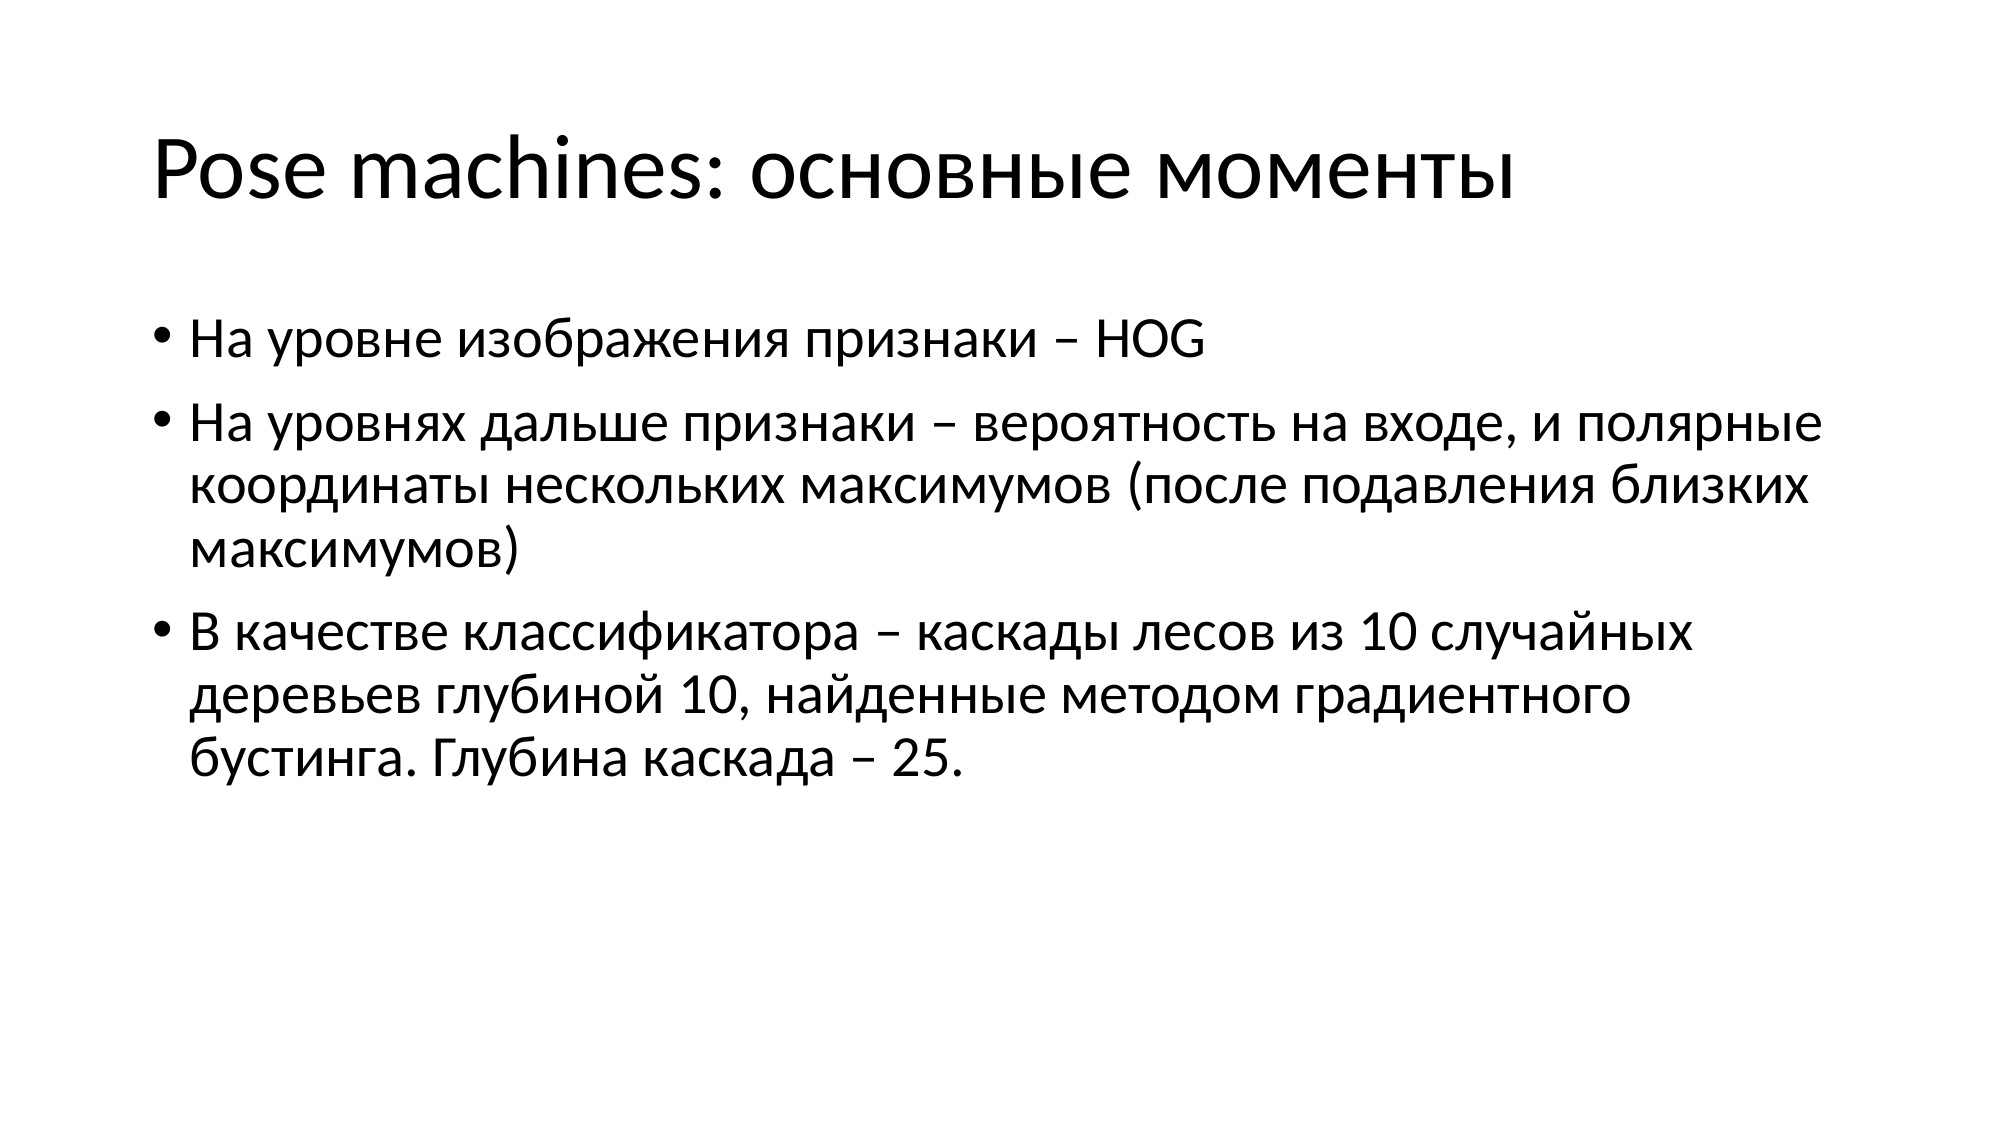

# Pose machines: основные моменты
На уровне изображения признаки – HOG
На уровнях дальше признаки – вероятность на входе, и полярные координаты нескольких максимумов (после подавления близких максимумов)
В качестве классификатора – каскады лесов из 10 случайных деревьев глубиной 10, найденные методом градиентного бустинга. Глубина каскада – 25.